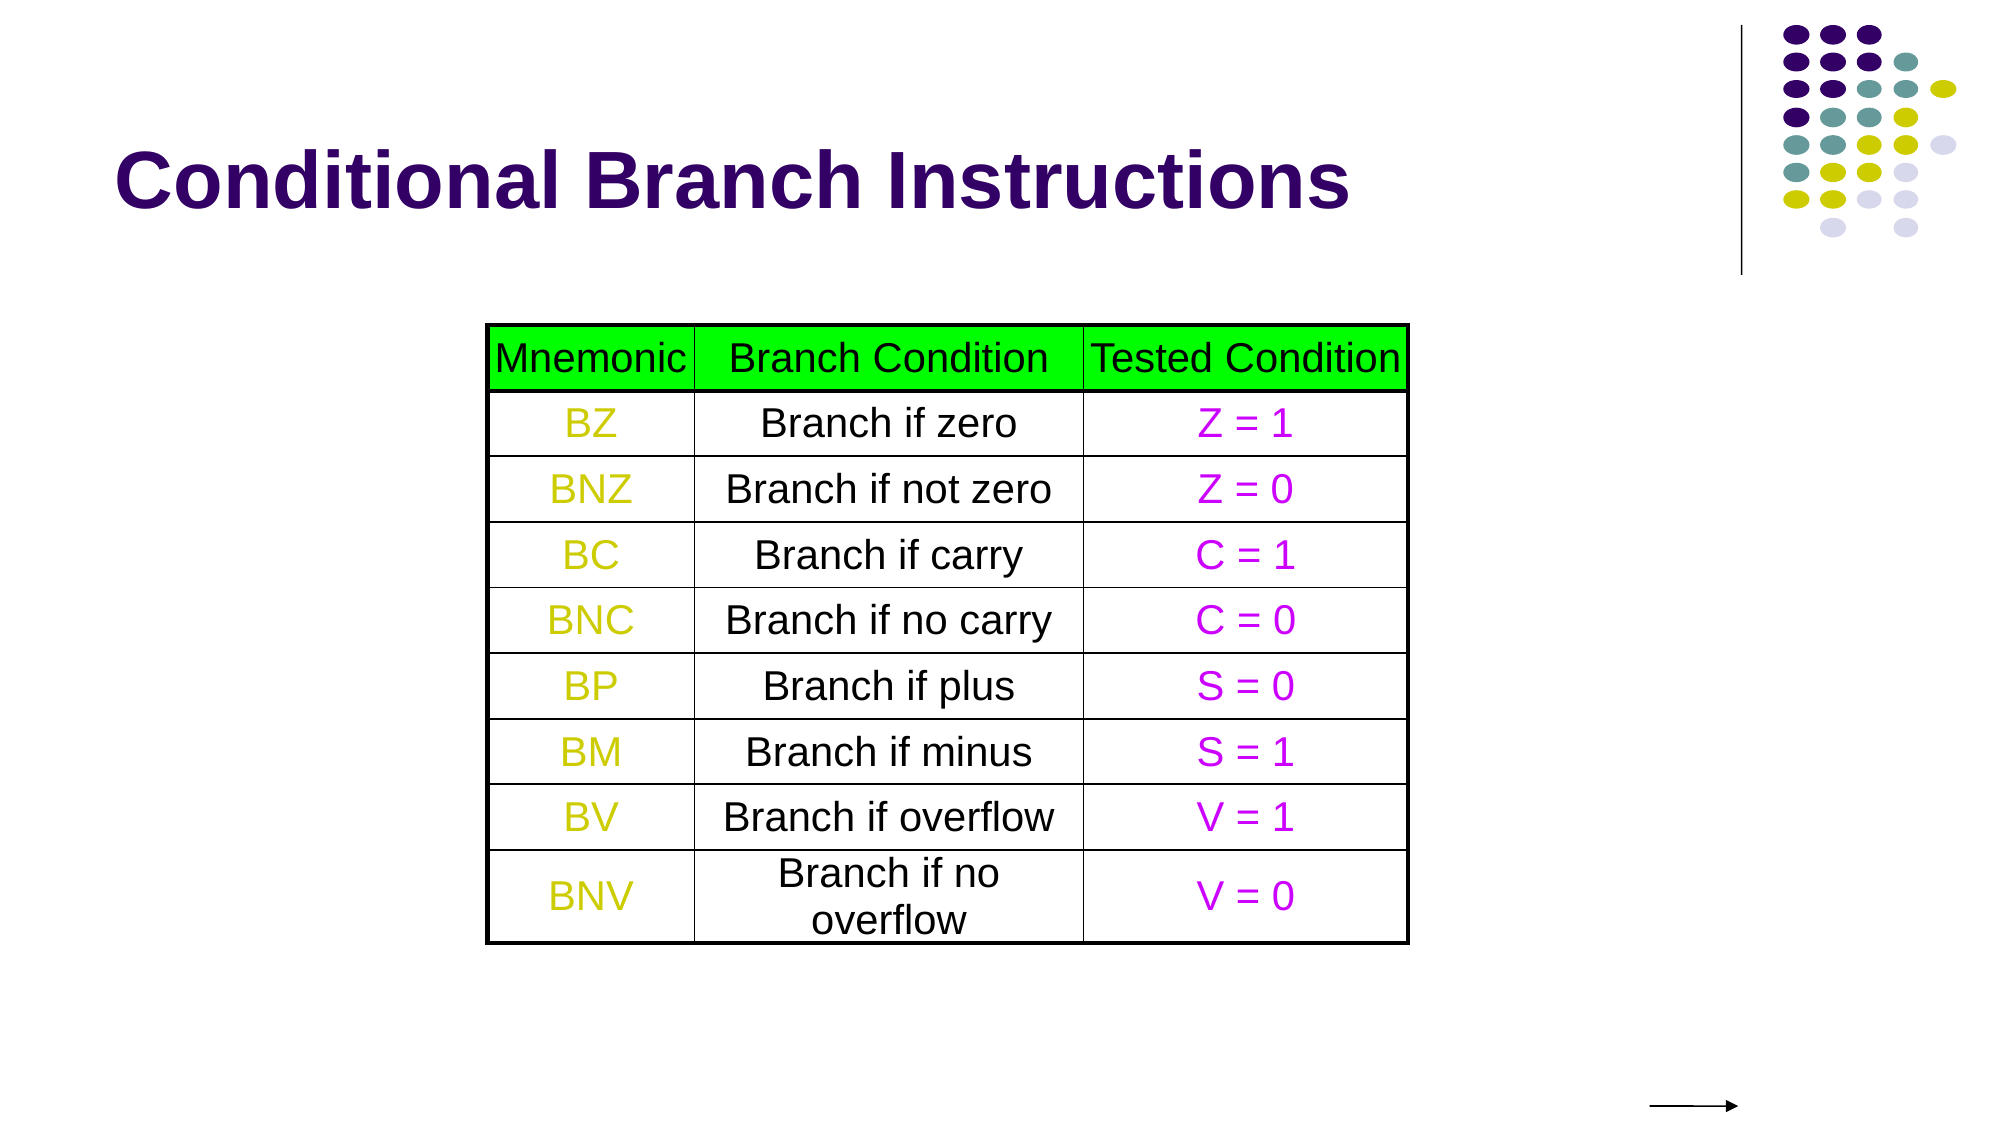

# Conditional Branch Instructions
| Mnemonic | Branch Condition | Tested Condition |
| --- | --- | --- |
| BZ | Branch if zero | Z = 1 |
| BNZ | Branch if not zero | Z = 0 |
| BC | Branch if carry | C = 1 |
| BNC | Branch if no carry | C = 0 |
| BP | Branch if plus | S = 0 |
| BM | Branch if minus | S = 1 |
| BV | Branch if overflow | V = 1 |
| BNV | Branch if no overflow | V = 0 |